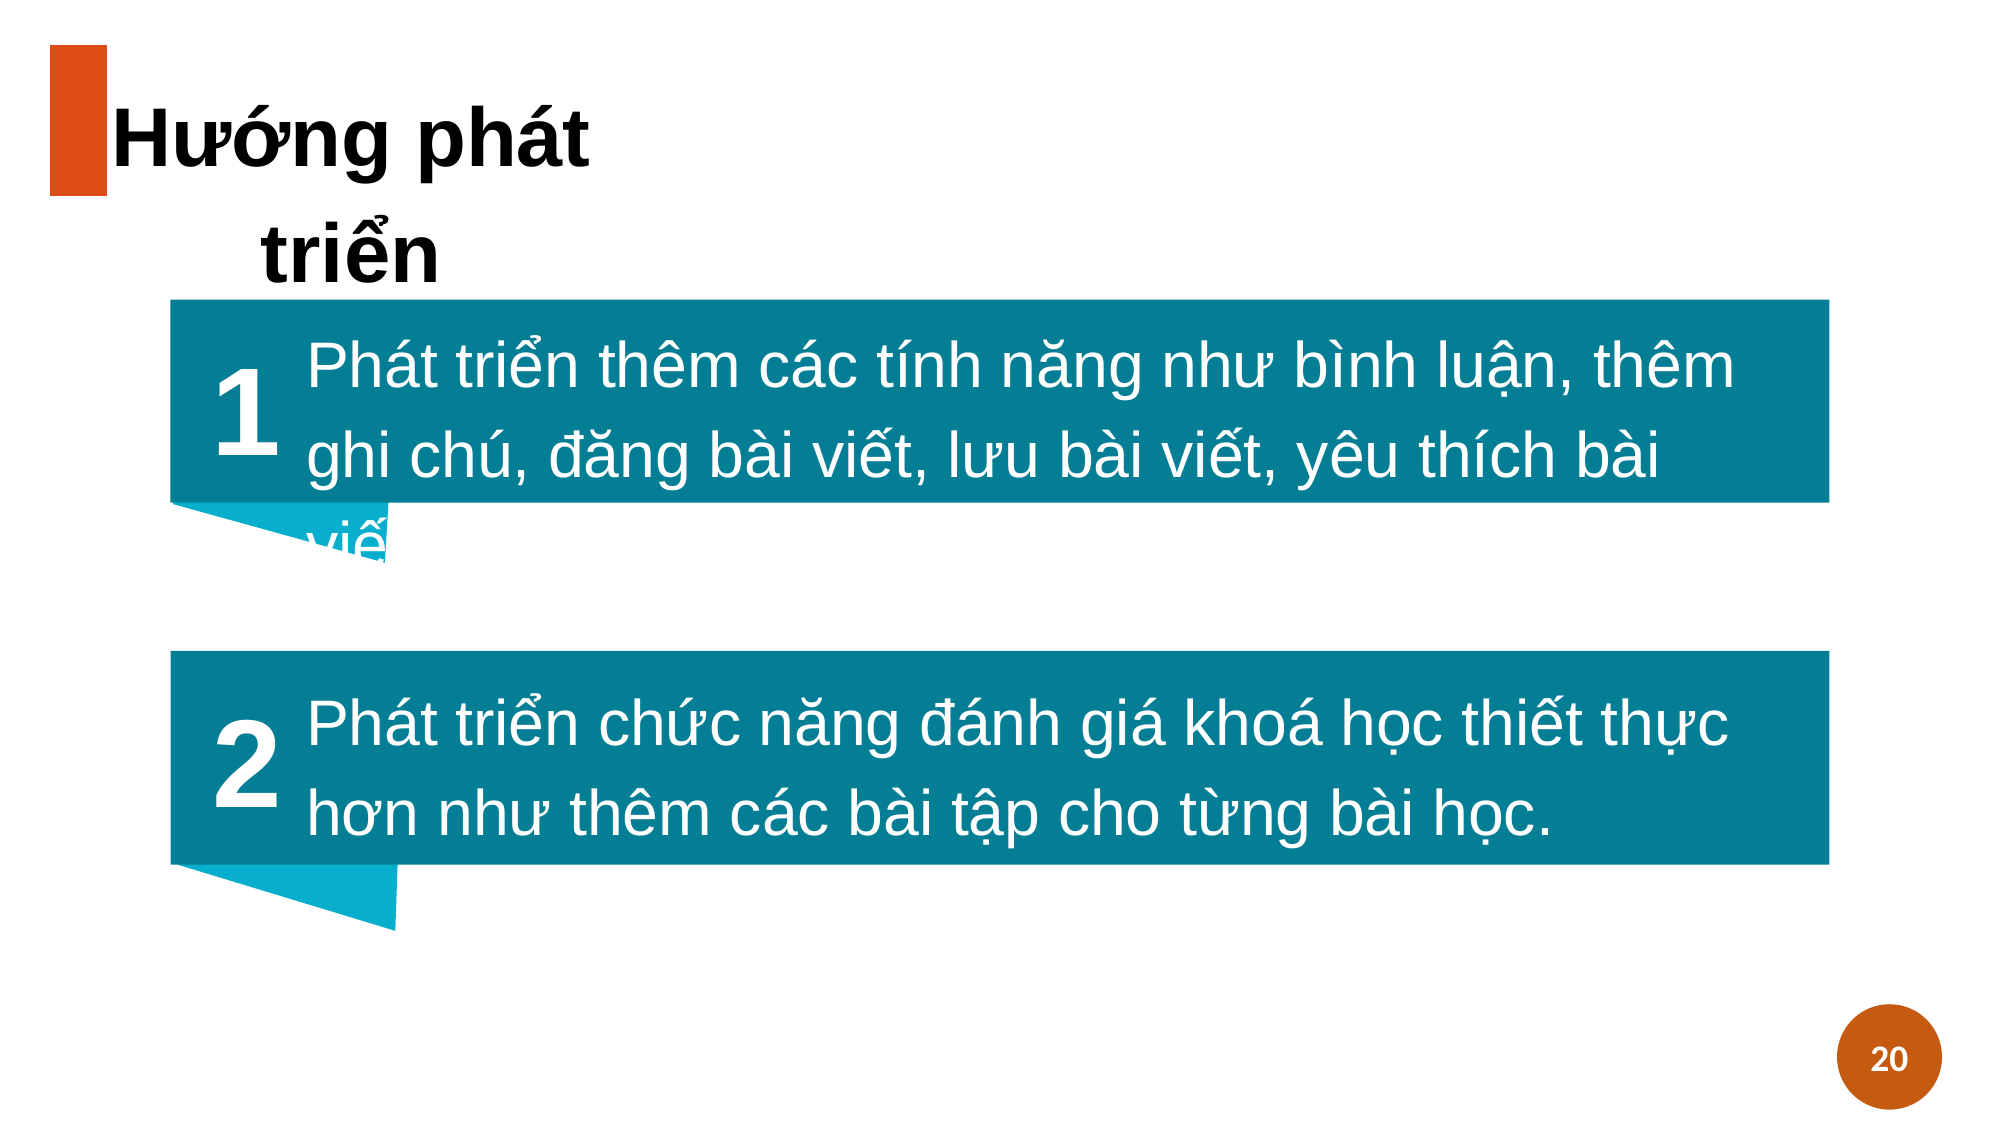

Hướng phát triển

Phát triển thêm các tính năng như bình luận, thêm ghi chú, đăng bài viết, lưu bài viết, yêu thích bài viết, khoá học pro, …
1

Phát triển chức năng đánh giá khoá học thiết thực hơn như thêm các bài tập cho từng bài học.
2
20